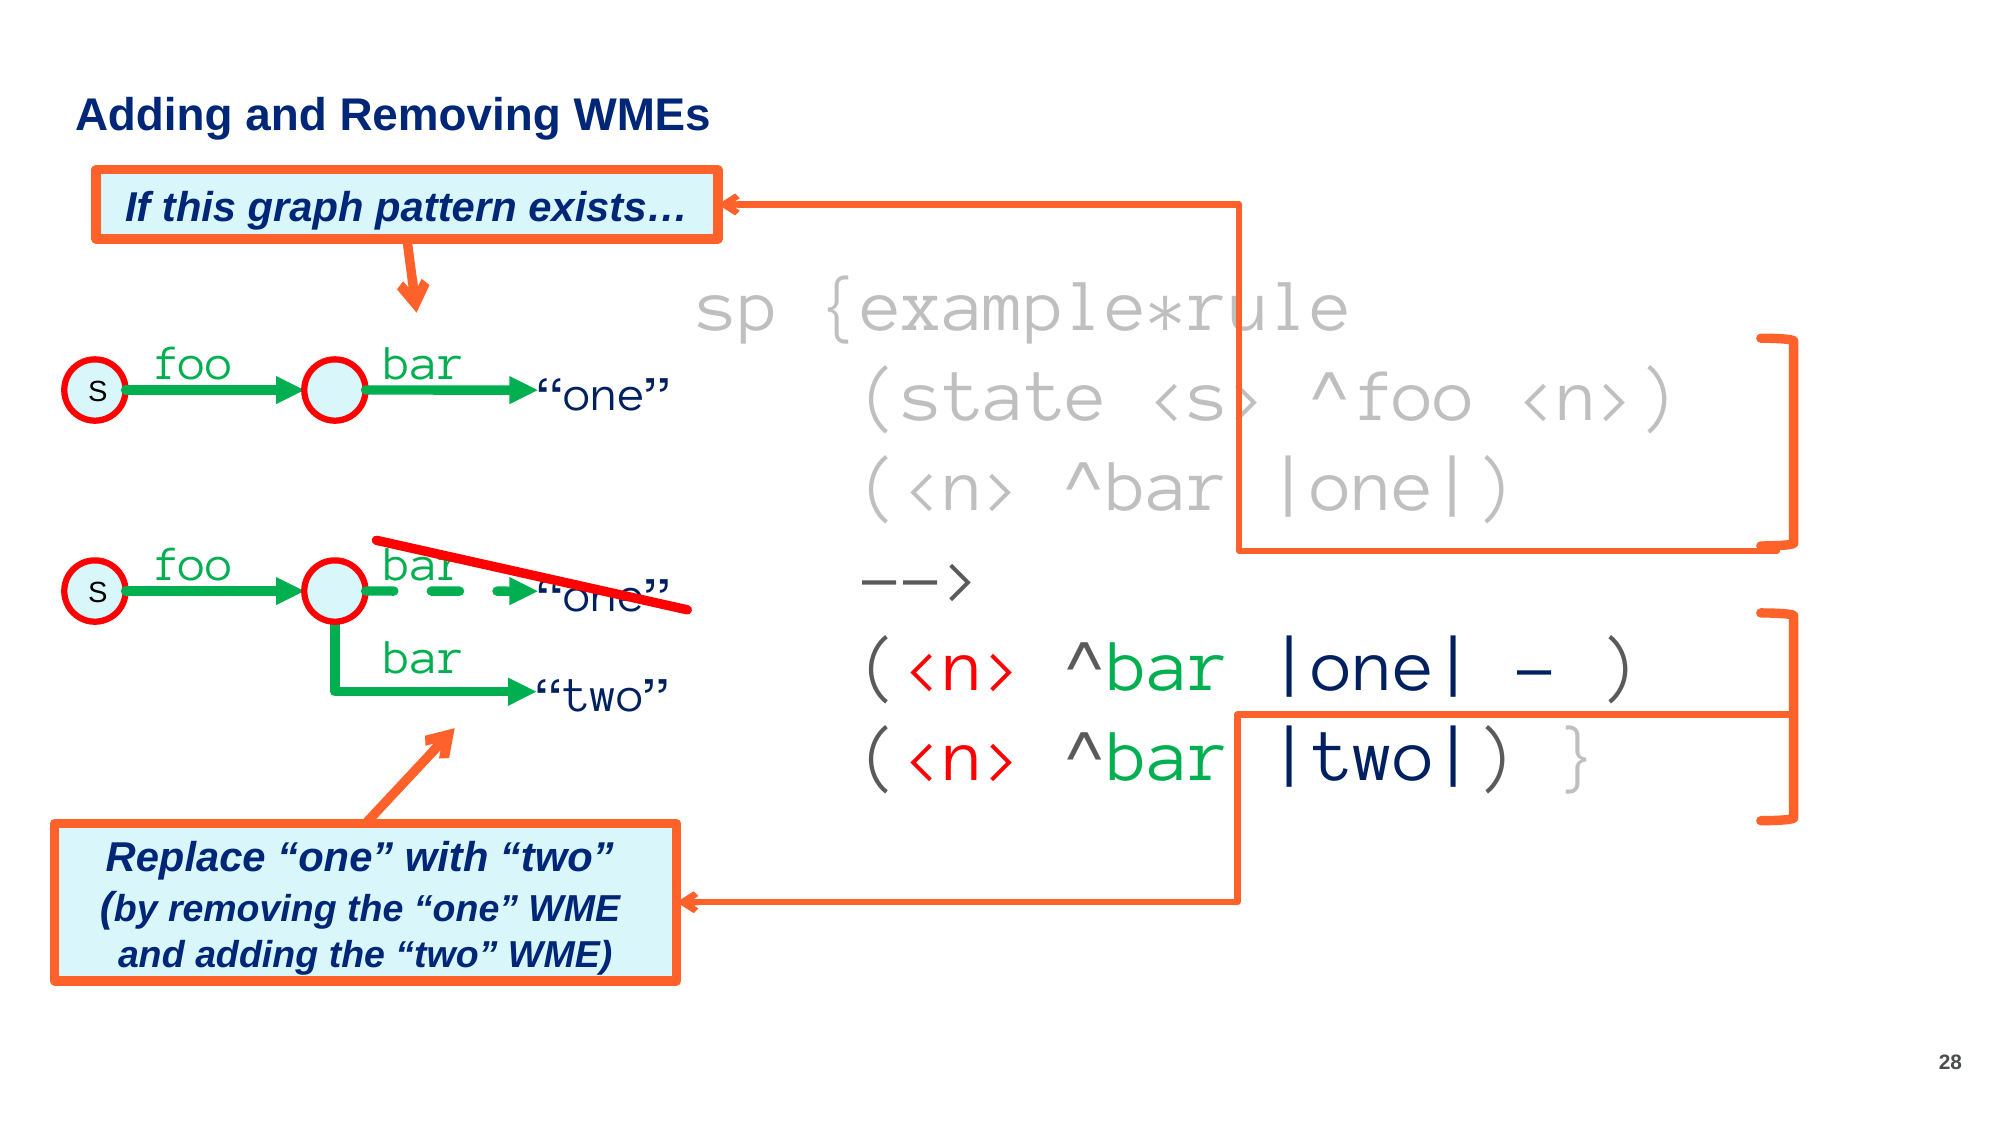

# Adding and Removing WMEs
If this graph pattern exists…
sp {example*rule
    (state <s> ^foo <n>)
    (<n> ^bar |one|)
    -->
    (<n> ^bar |one| - )
    (<n> ^bar |two|) }
foo
bar

S

“one”
foo
bar
S

“one”

bar
“two”
Replace “one” with “two”
(by removing the “one” WME
and adding the “two” WME)